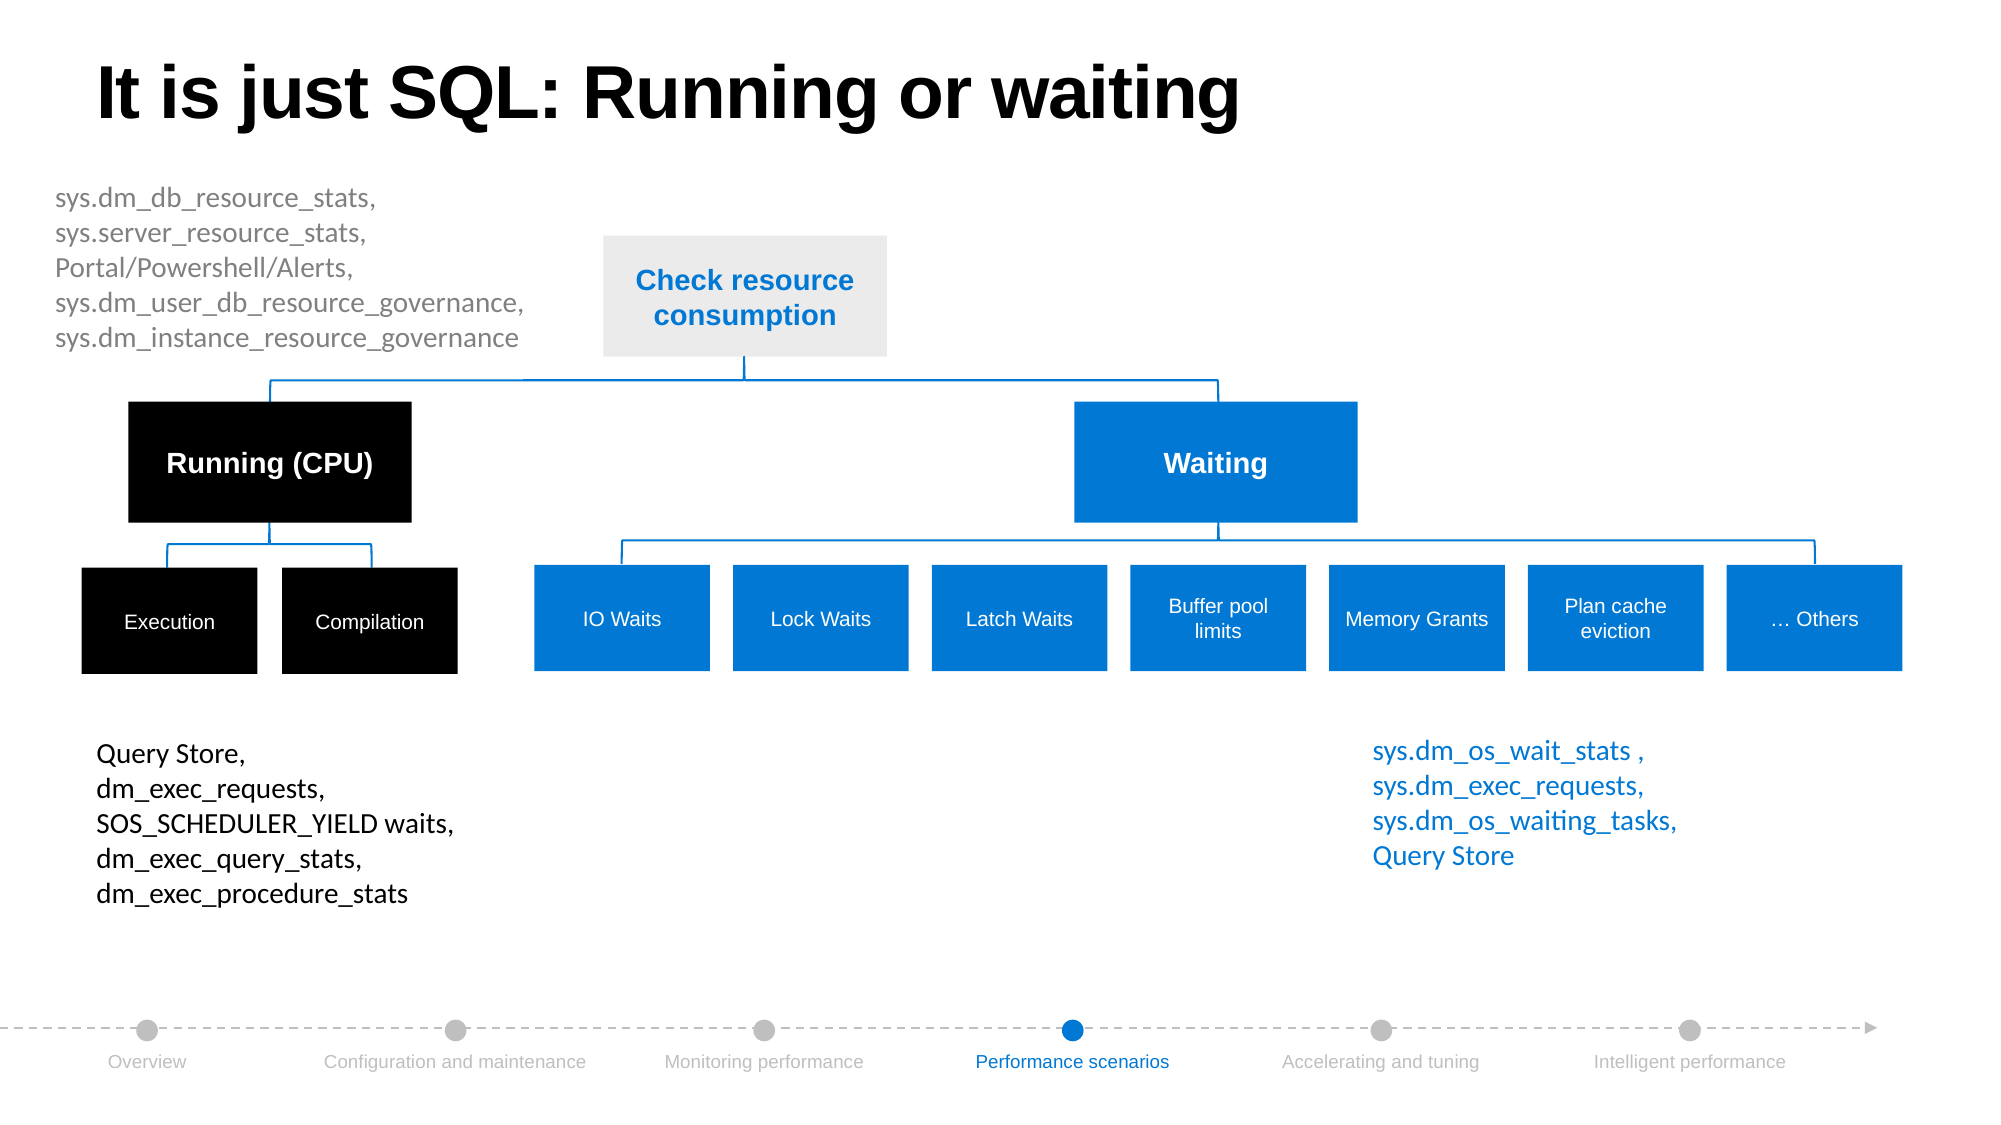

# It is just SQL: Running or waiting
sys.dm_db_resource_stats,
sys.server_resource_stats,
Portal/Powershell/Alerts,
sys.dm_user_db_resource_governance,
sys.dm_instance_resource_governance

Check resource consumption
Running (CPU)
Waiting

IO Waits
Lock Waits
Latch Waits
Buffer pool limits
Memory Grants
Plan cache eviction
… Others

Execution
Compilation
sys.dm_os_wait_stats ,
sys.dm_exec_requests,
sys.dm_os_waiting_tasks,
Query Store
Query Store,
dm_exec_requests,
SOS_SCHEDULER_YIELD waits,
dm_exec_query_stats,
dm_exec_procedure_stats

Configuration and maintenance
Monitoring performance
Performance scenarios
Accelerating and tuning
Intelligent performance
Overview